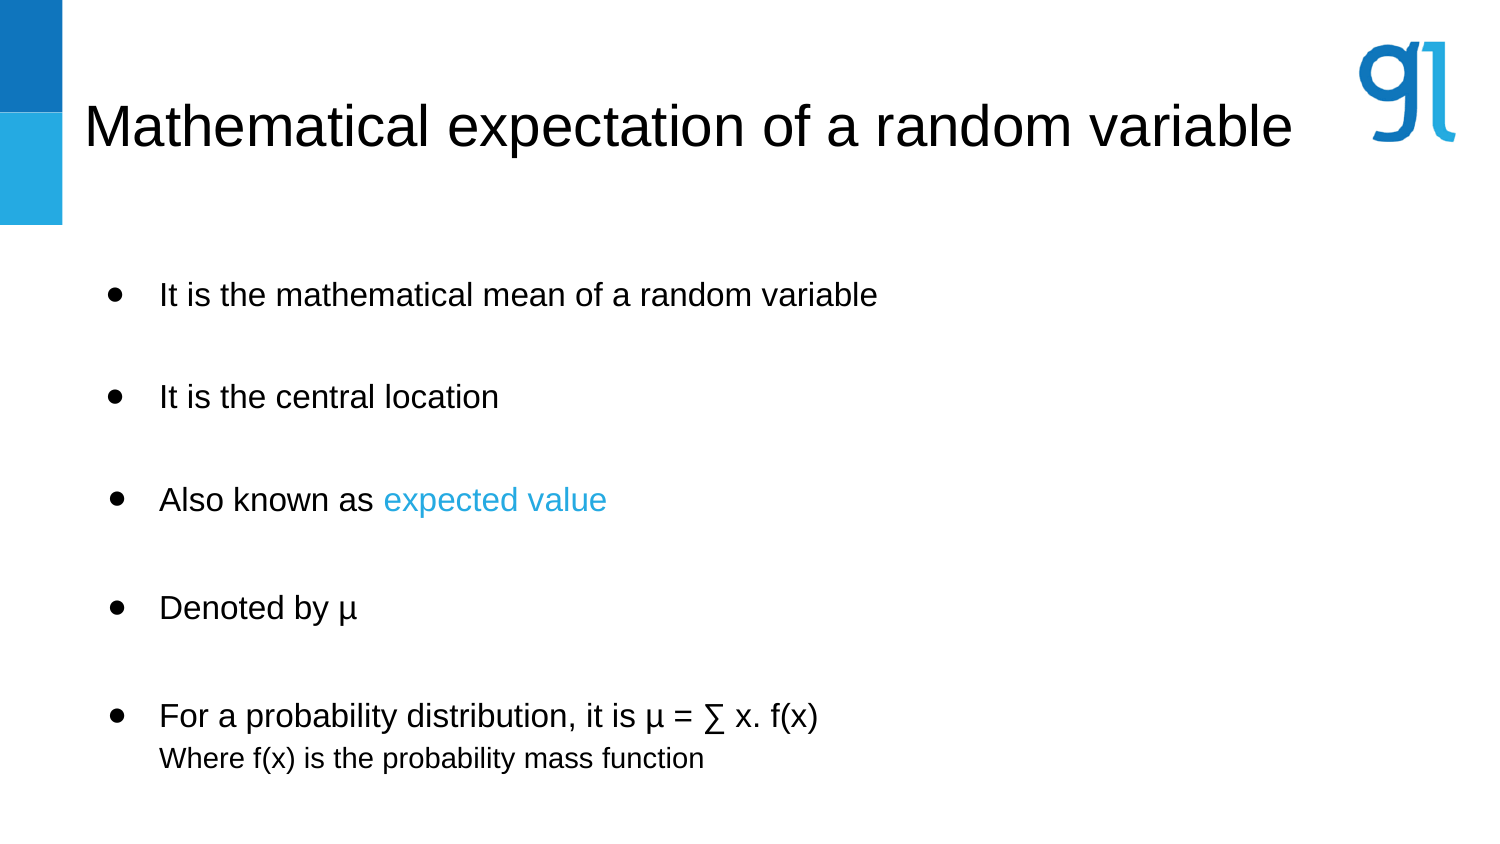

# Mathematical expectation of a random variable
It is the mathematical mean of a random variable
It is the central location
Also known as expected value
Denoted by µ
For a probability distribution, it is µ = ∑ x. f(x)
Where f(x) is the probability mass function